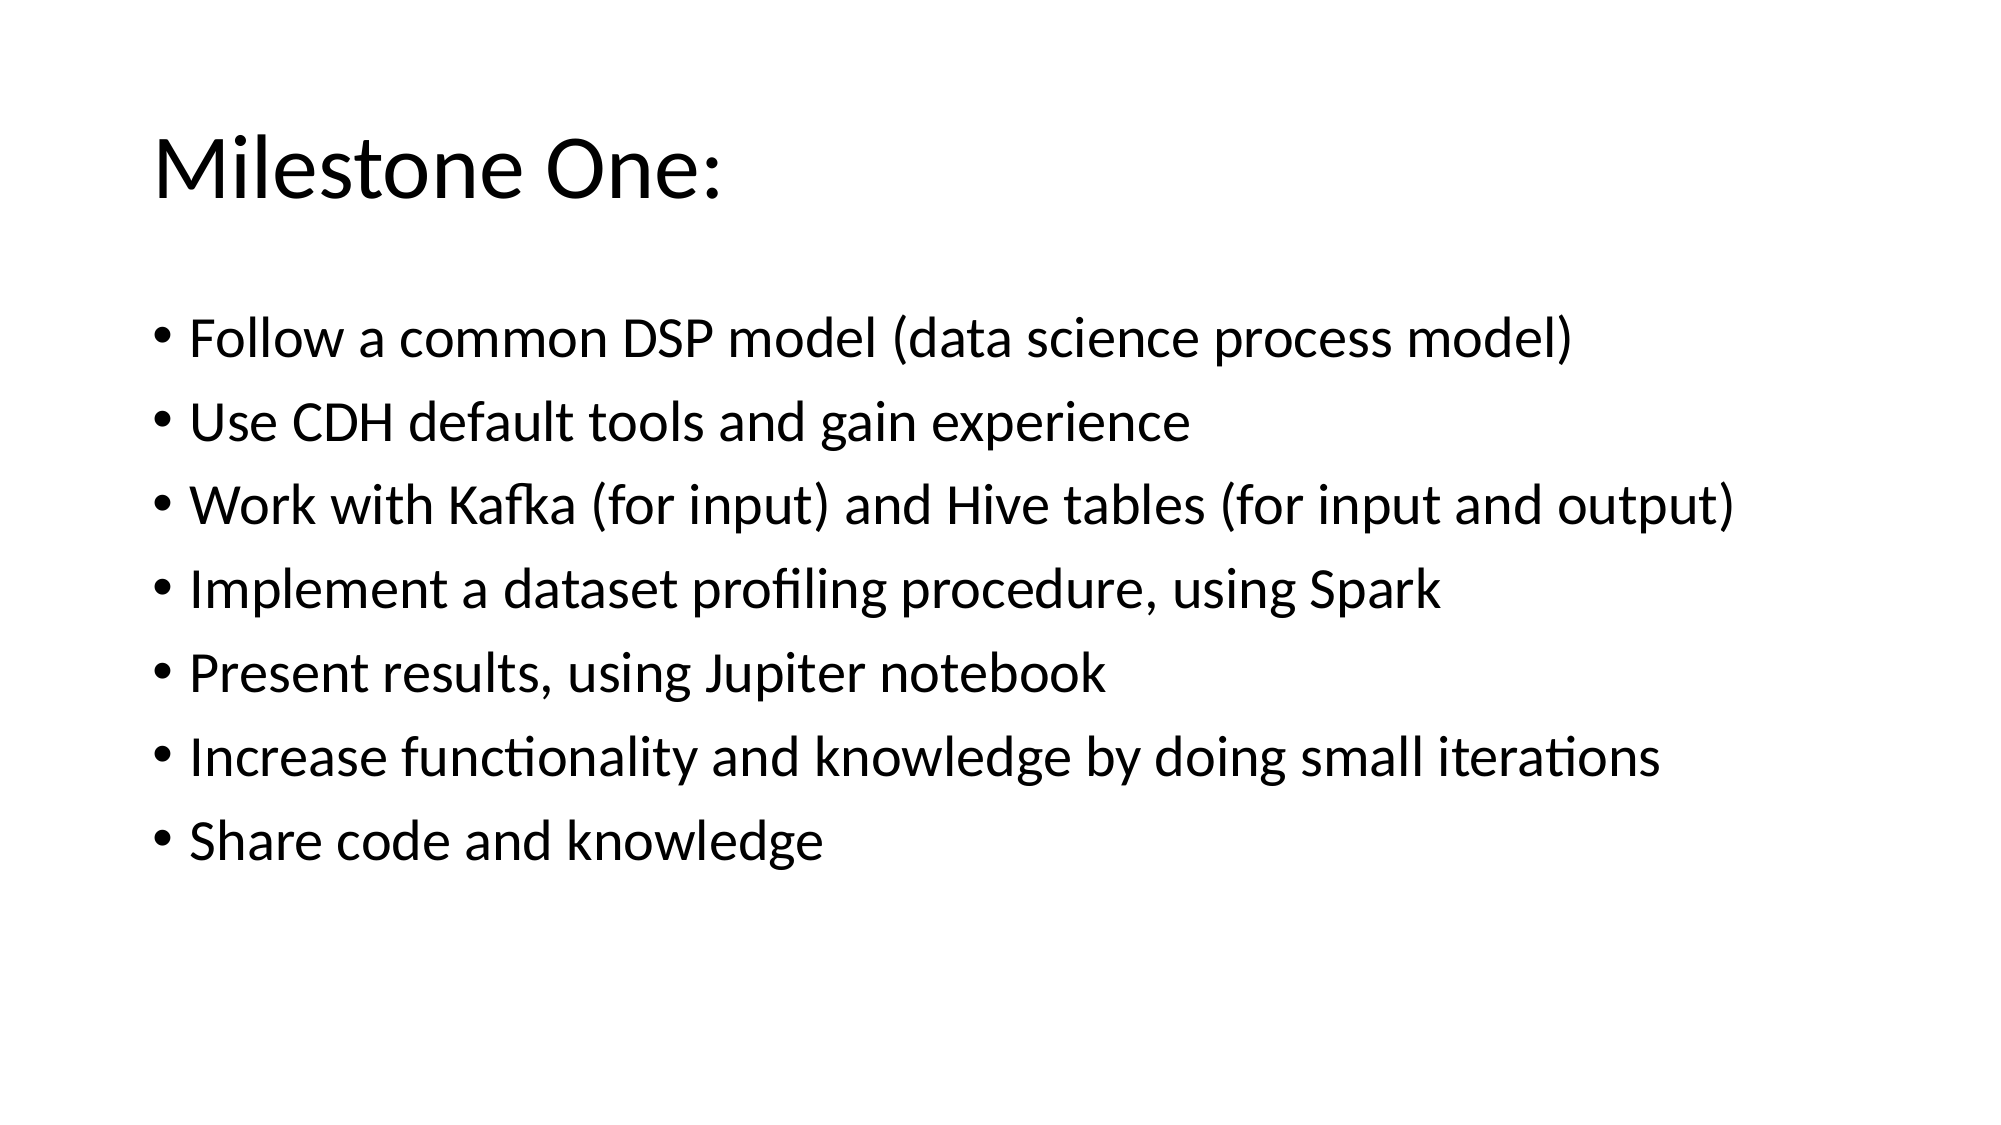

# Milestone One:
Follow a common DSP model (data science process model)
Use CDH default tools and gain experience
Work with Kafka (for input) and Hive tables (for input and output)
Implement a dataset profiling procedure, using Spark
Present results, using Jupiter notebook
Increase functionality and knowledge by doing small iterations
Share code and knowledge